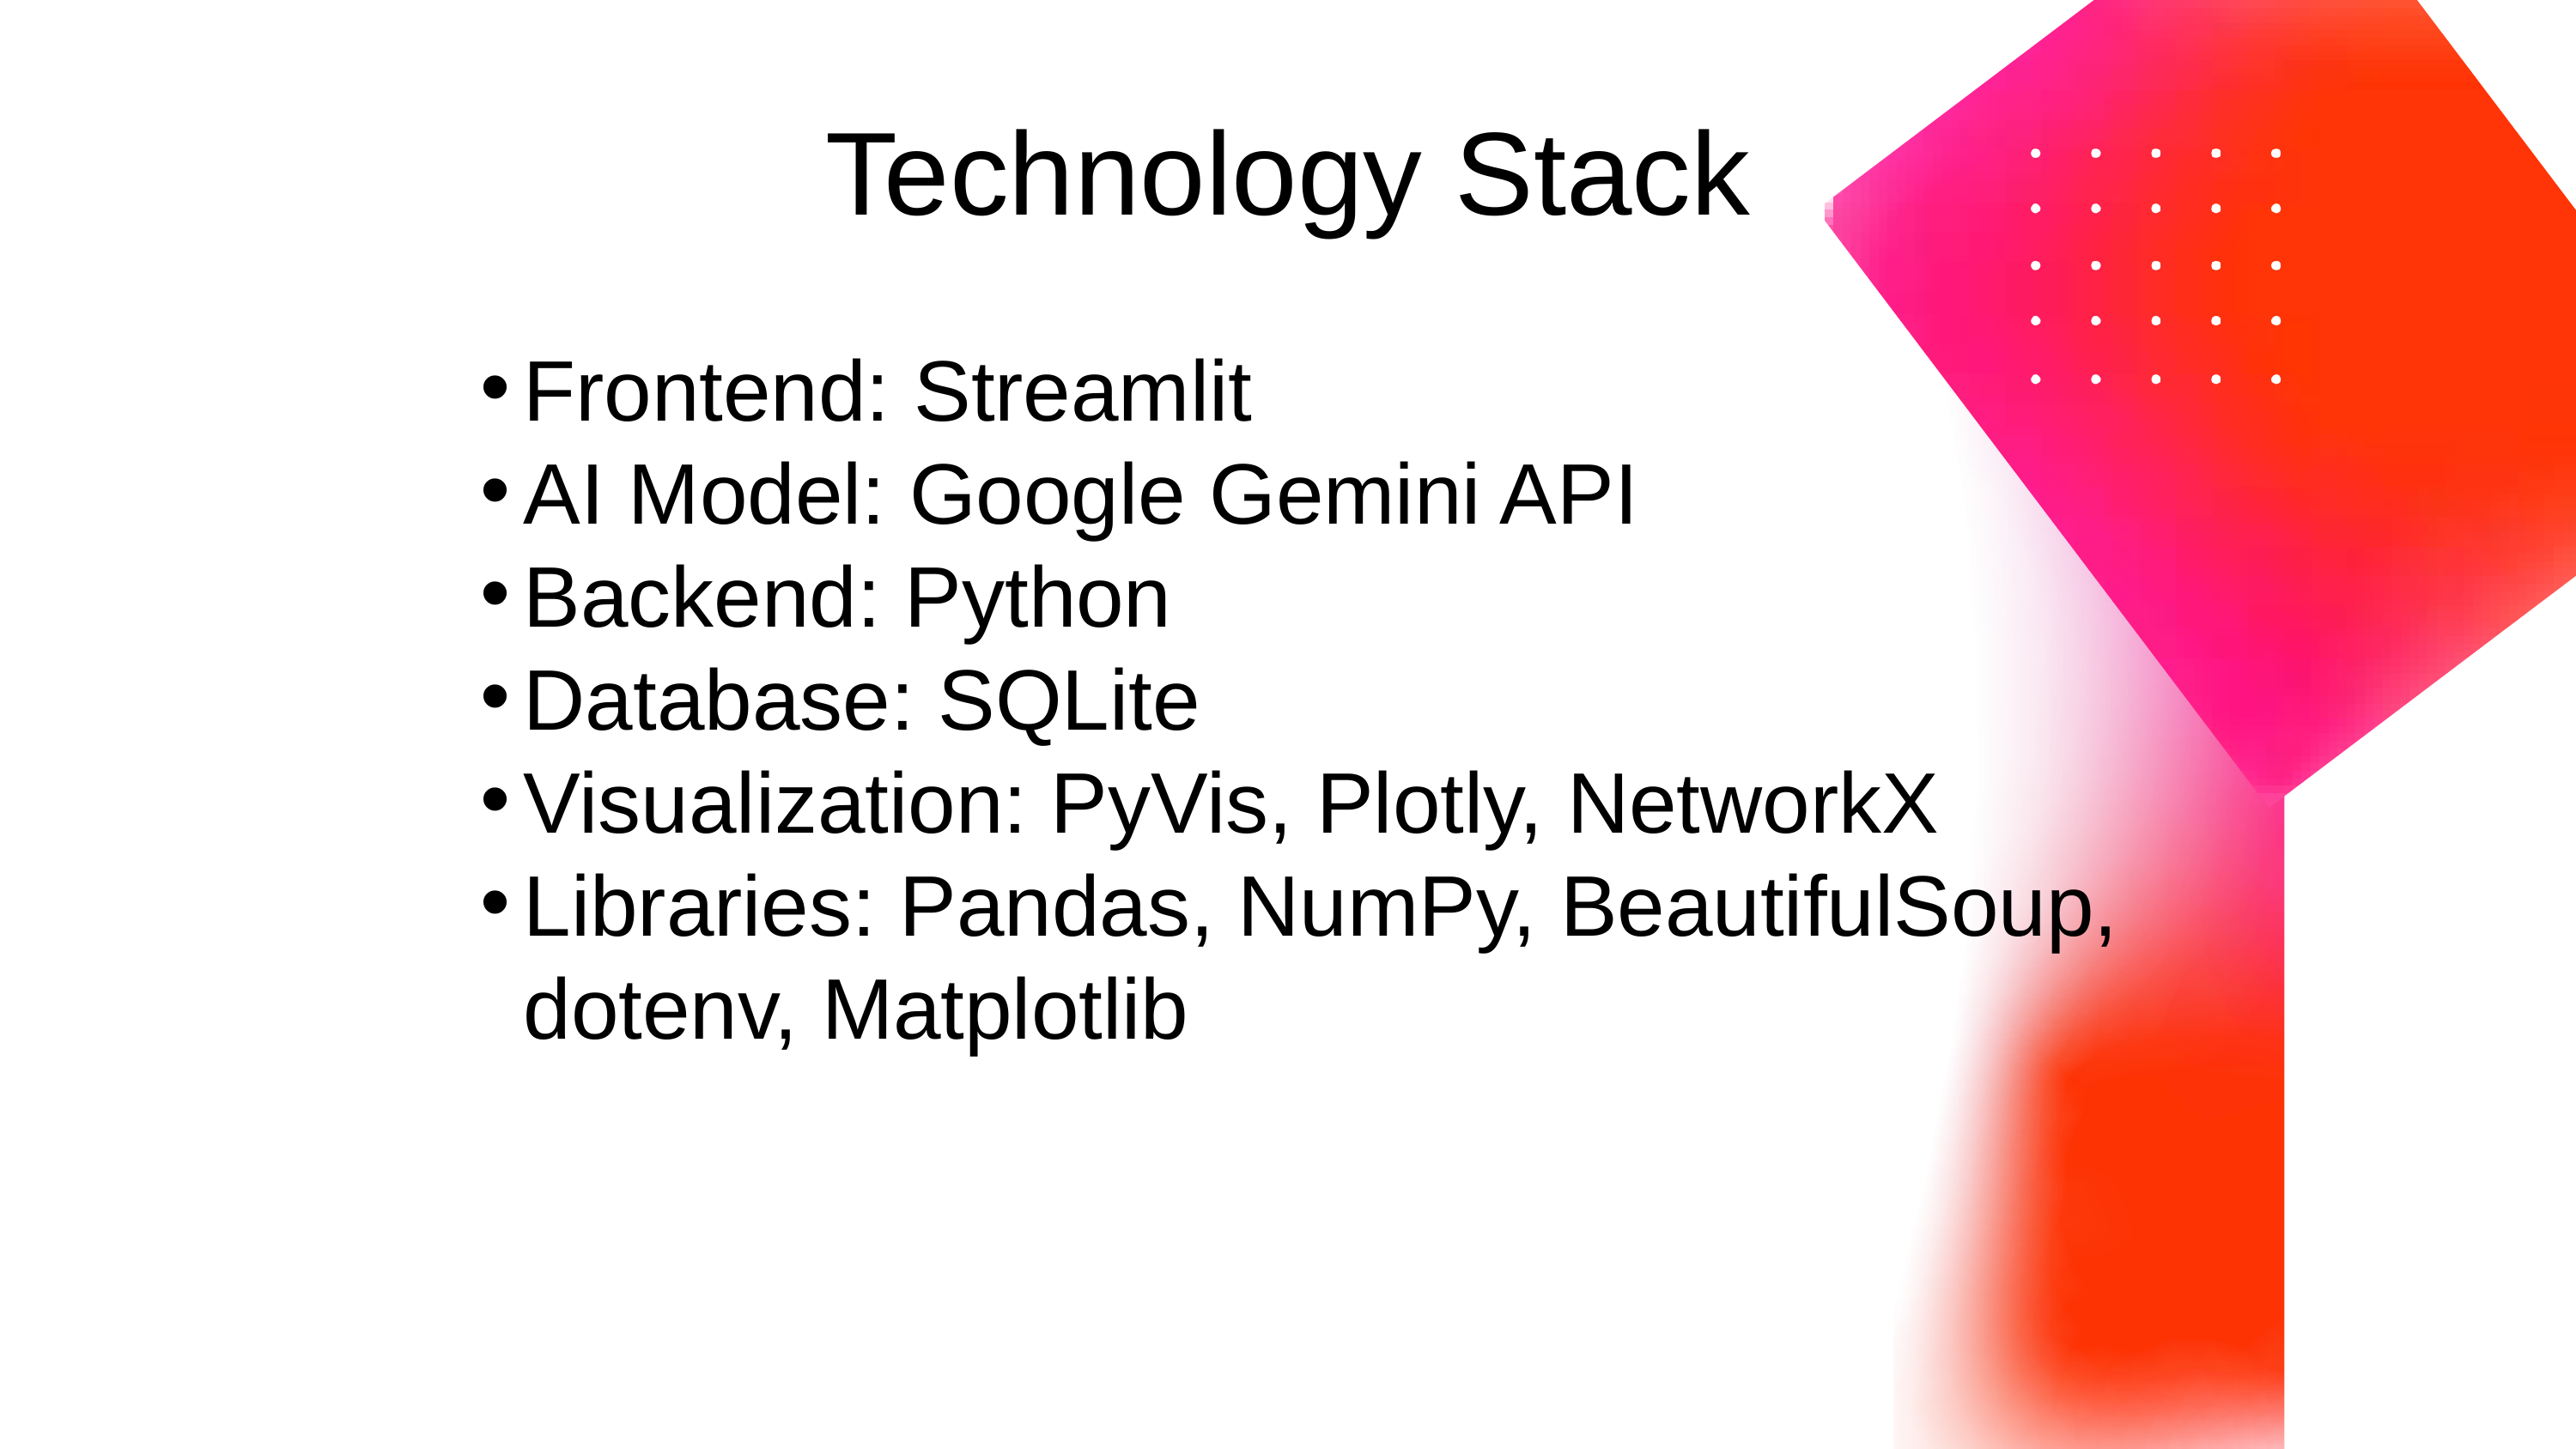

Technology Stack

Frontend: Streamlit
AI Model: Google Gemini API
Backend: Python
Database: SQLite
Visualization: PyVis, Plotly, NetworkX
Libraries: Pandas, NumPy, BeautifulSoup, dotenv, Matplotlib